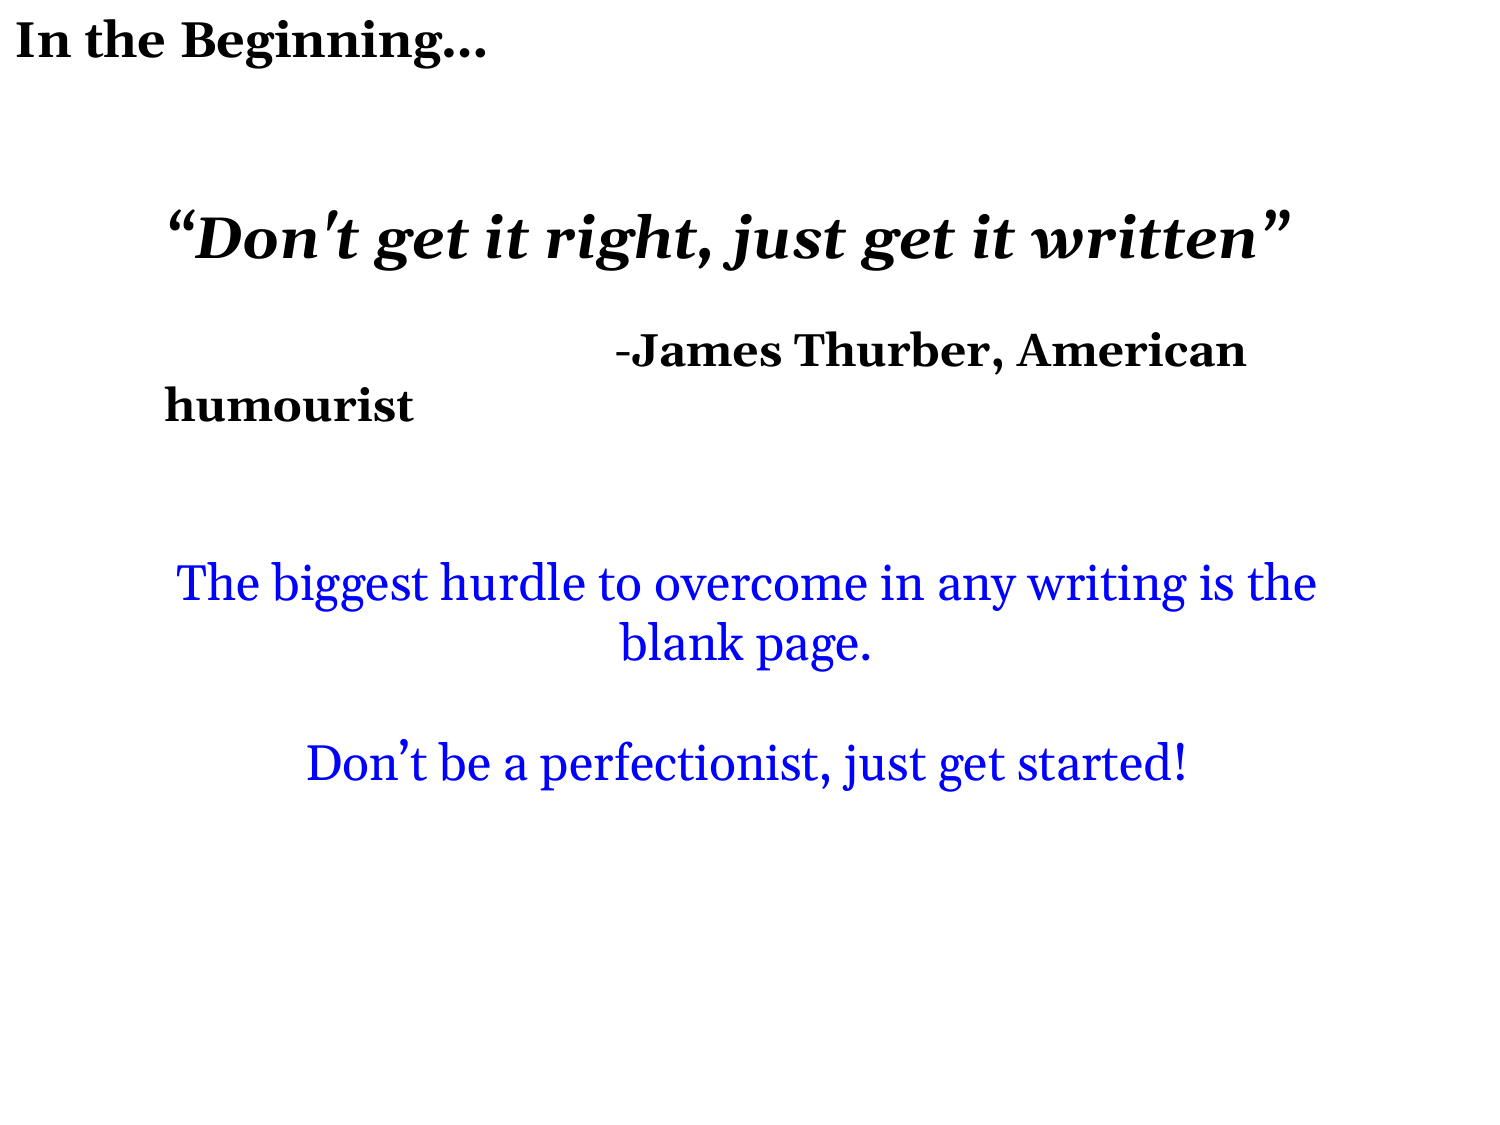

In the Beginning…
“Don't get it right, just get it written”

			-James Thurber, American humourist

The biggest hurdle to overcome in any writing is the blank page.

Don’t be a perfectionist, just get started!